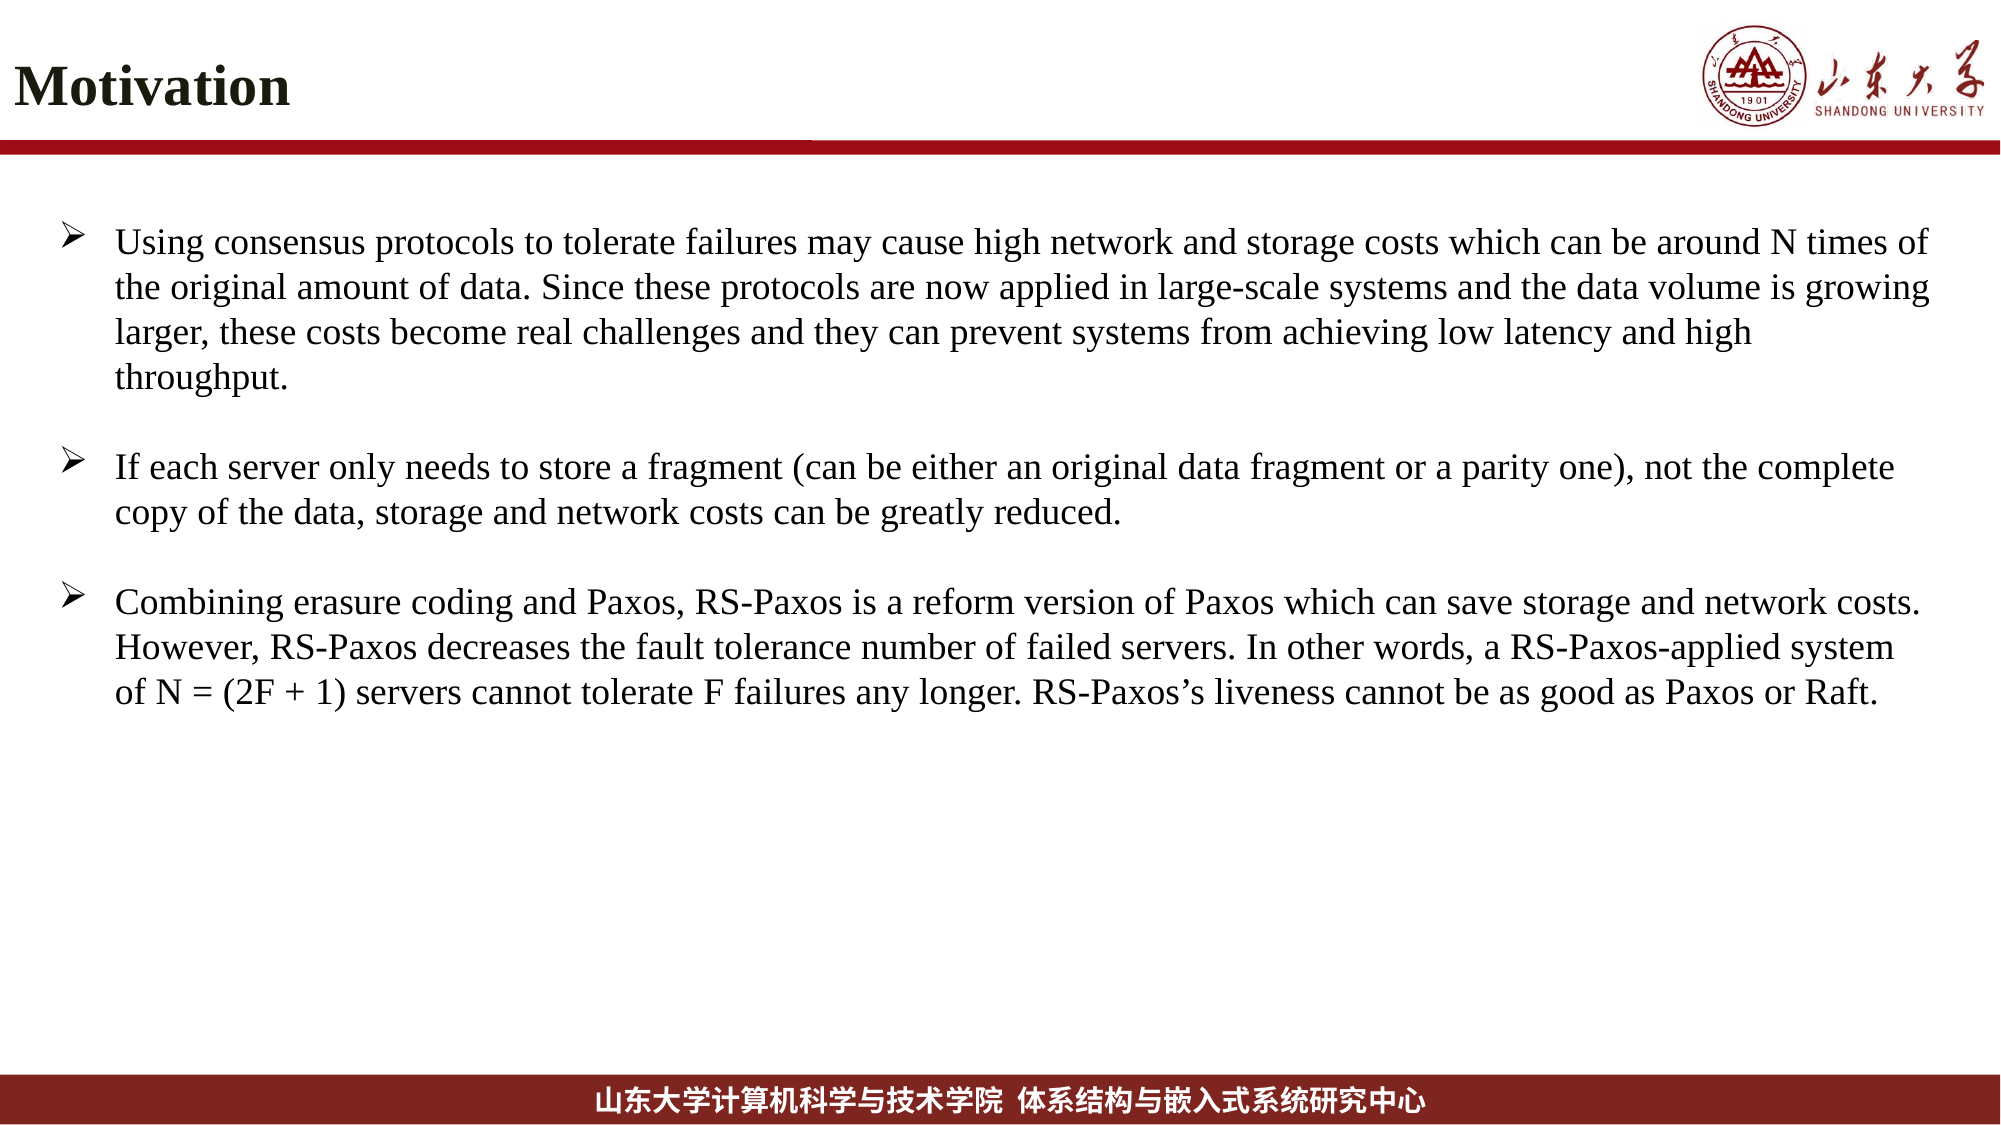

# Motivation
Using consensus protocols to tolerate failures may cause high network and storage costs which can be around N times of the original amount of data. Since these protocols are now applied in large-scale systems and the data volume is growing larger, these costs become real challenges and they can prevent systems from achieving low latency and high throughput.

If each server only needs to store a fragment (can be either an original data fragment or a parity one), not the complete copy of the data, storage and network costs can be greatly reduced.

Combining erasure coding and Paxos, RS-Paxos is a reform version of Paxos which can save storage and network costs. However, RS-Paxos decreases the fault tolerance number of failed servers. In other words, a RS-Paxos-applied system of N = (2F + 1) servers cannot tolerate F failures any longer. RS-Paxos’s liveness cannot be as good as Paxos or Raft.